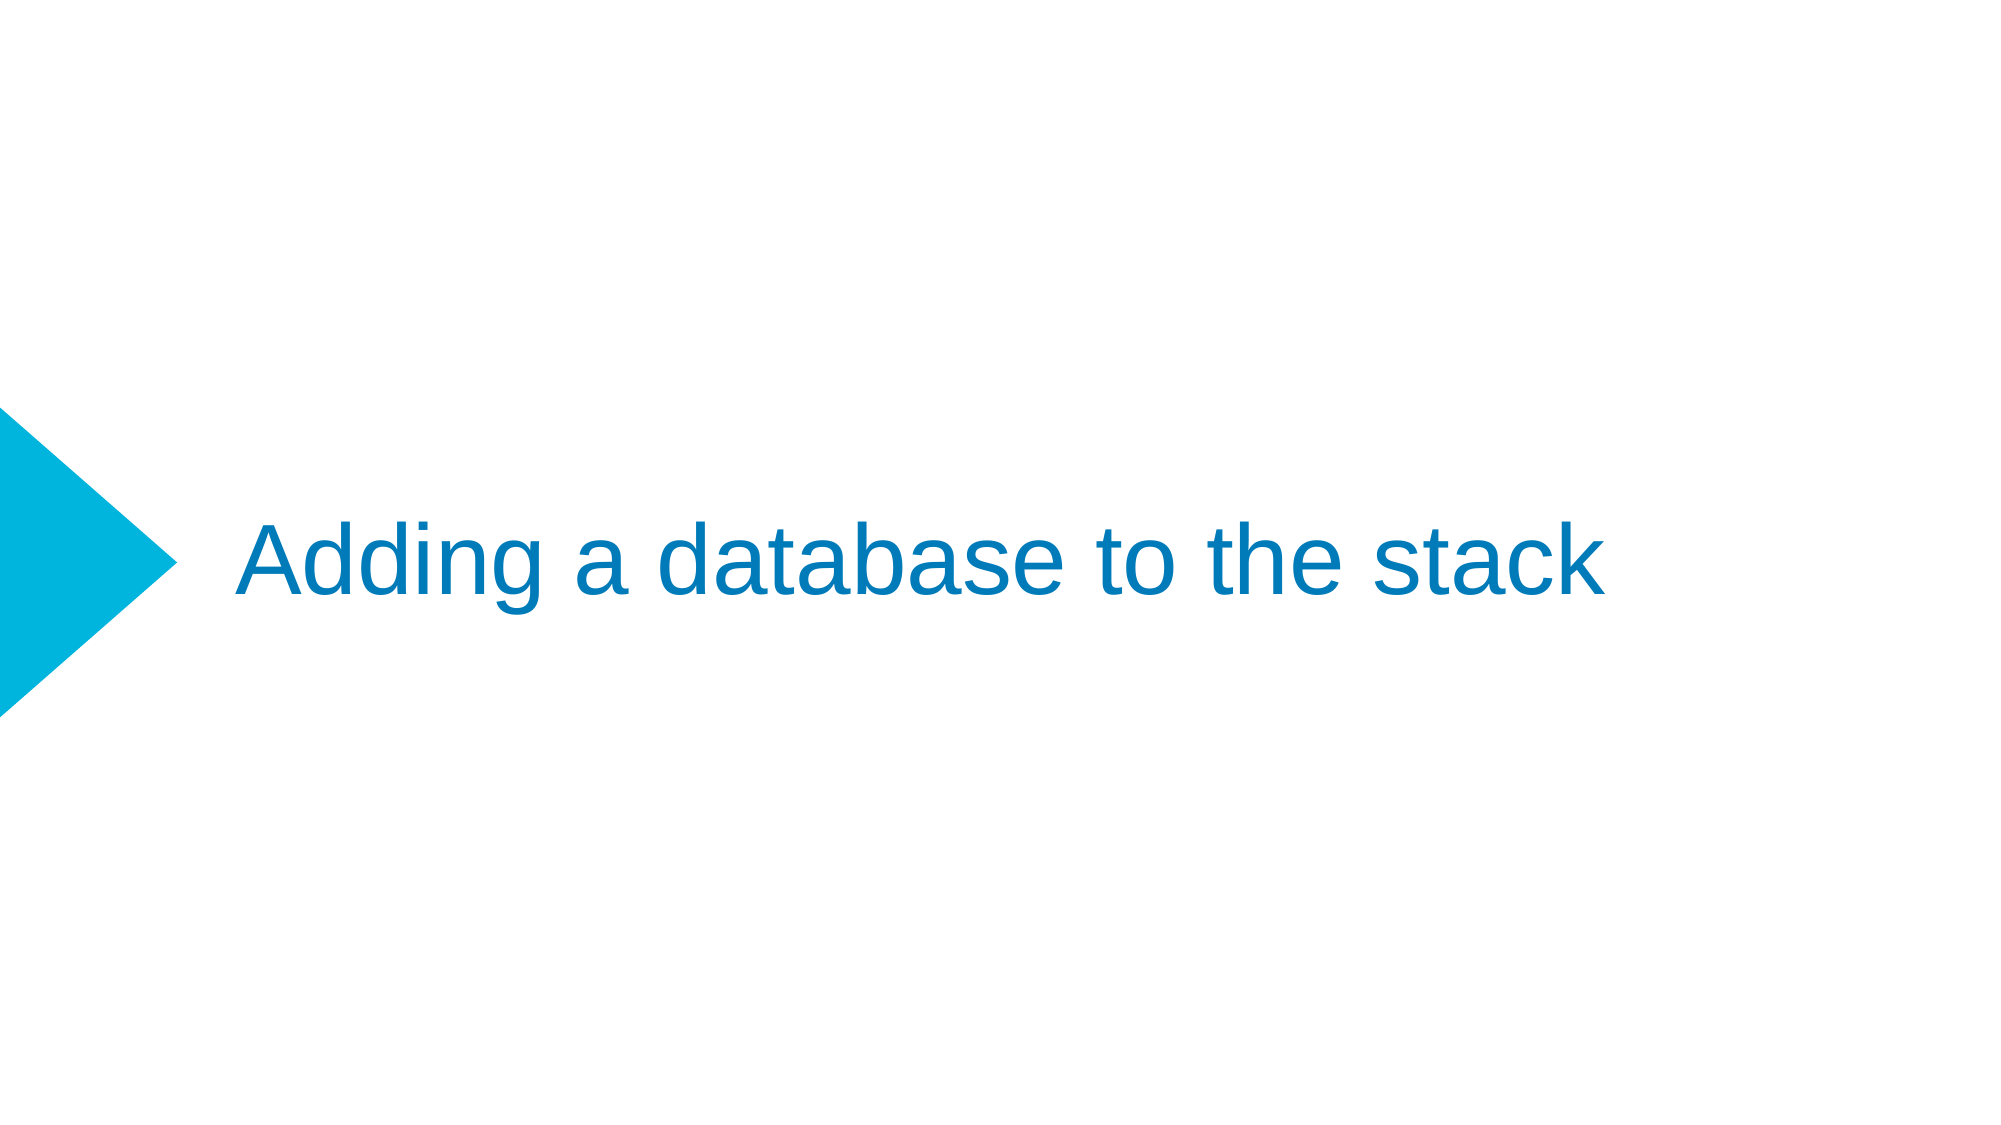

# Adding a database to the stack